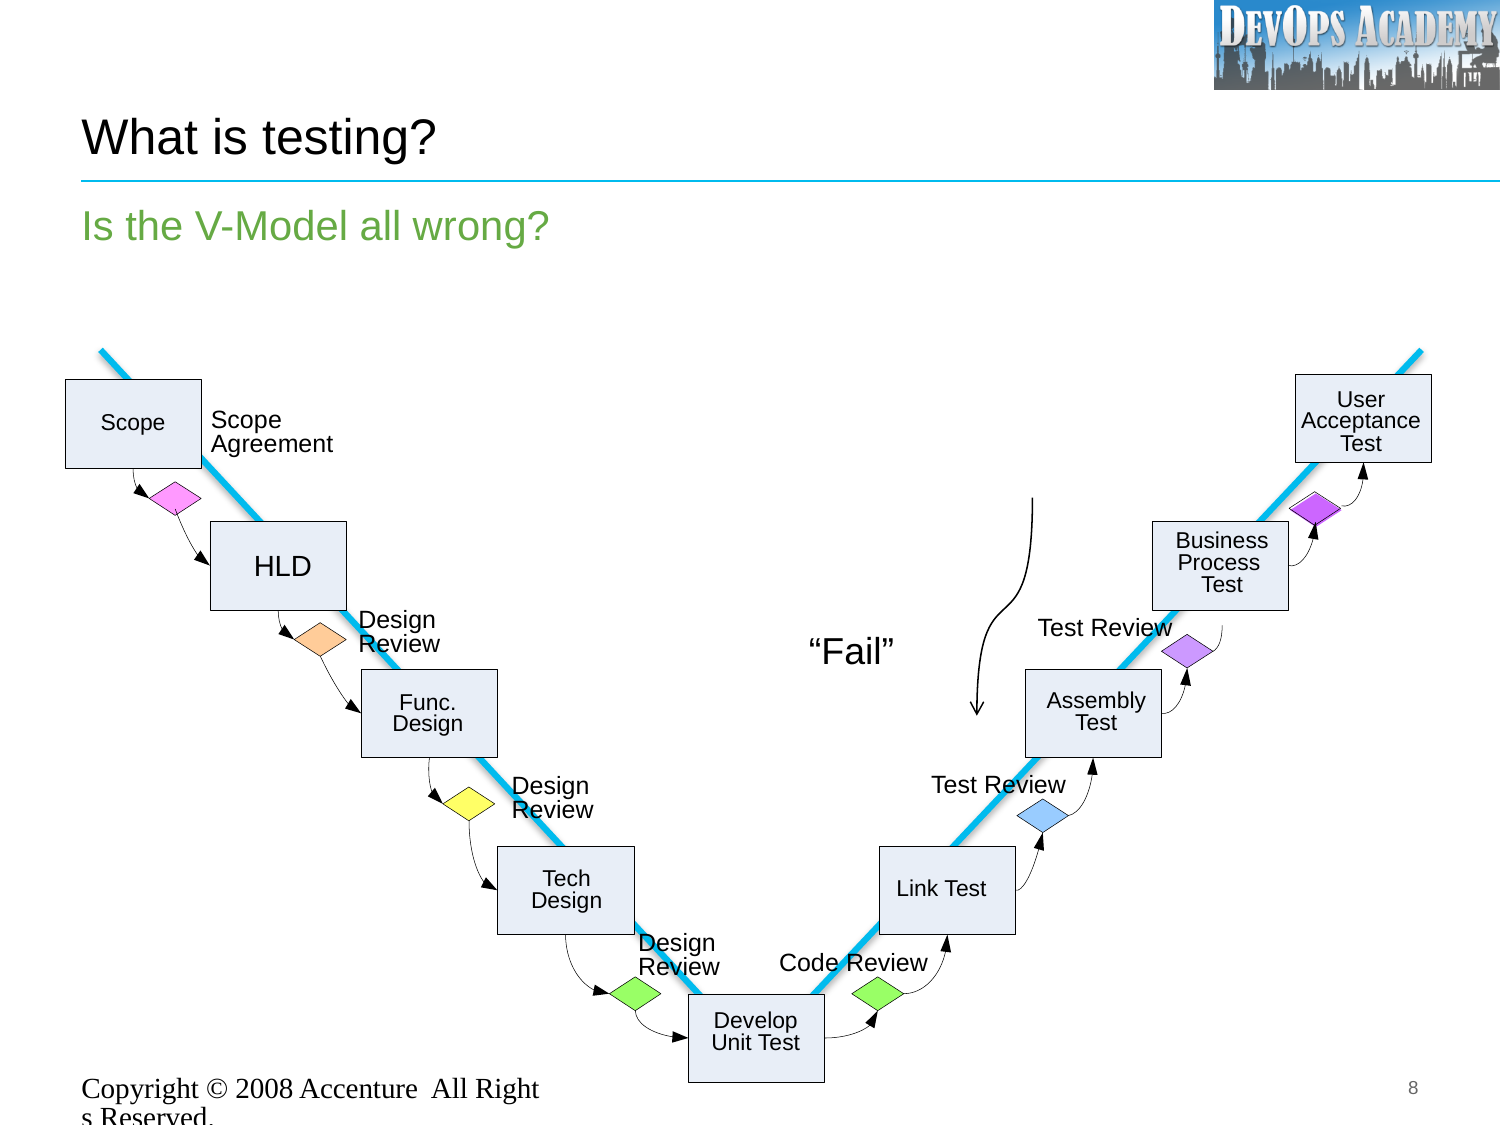

# What is testing?
Is the V-Model all wrong?

Scope
User
Acceptance
Test
Scope
Agreement

Business
Process
Test

HLD
Design
Review

Test Review
“Fail”

Assembly
Test

Func.
Design

Test Review
Design
Review

Link Test
CUT

Tech
Design

Design
Review

Code Review

Develop
Unit Test

Copyright © 2008 Accenture  All Rights Reserved.
8